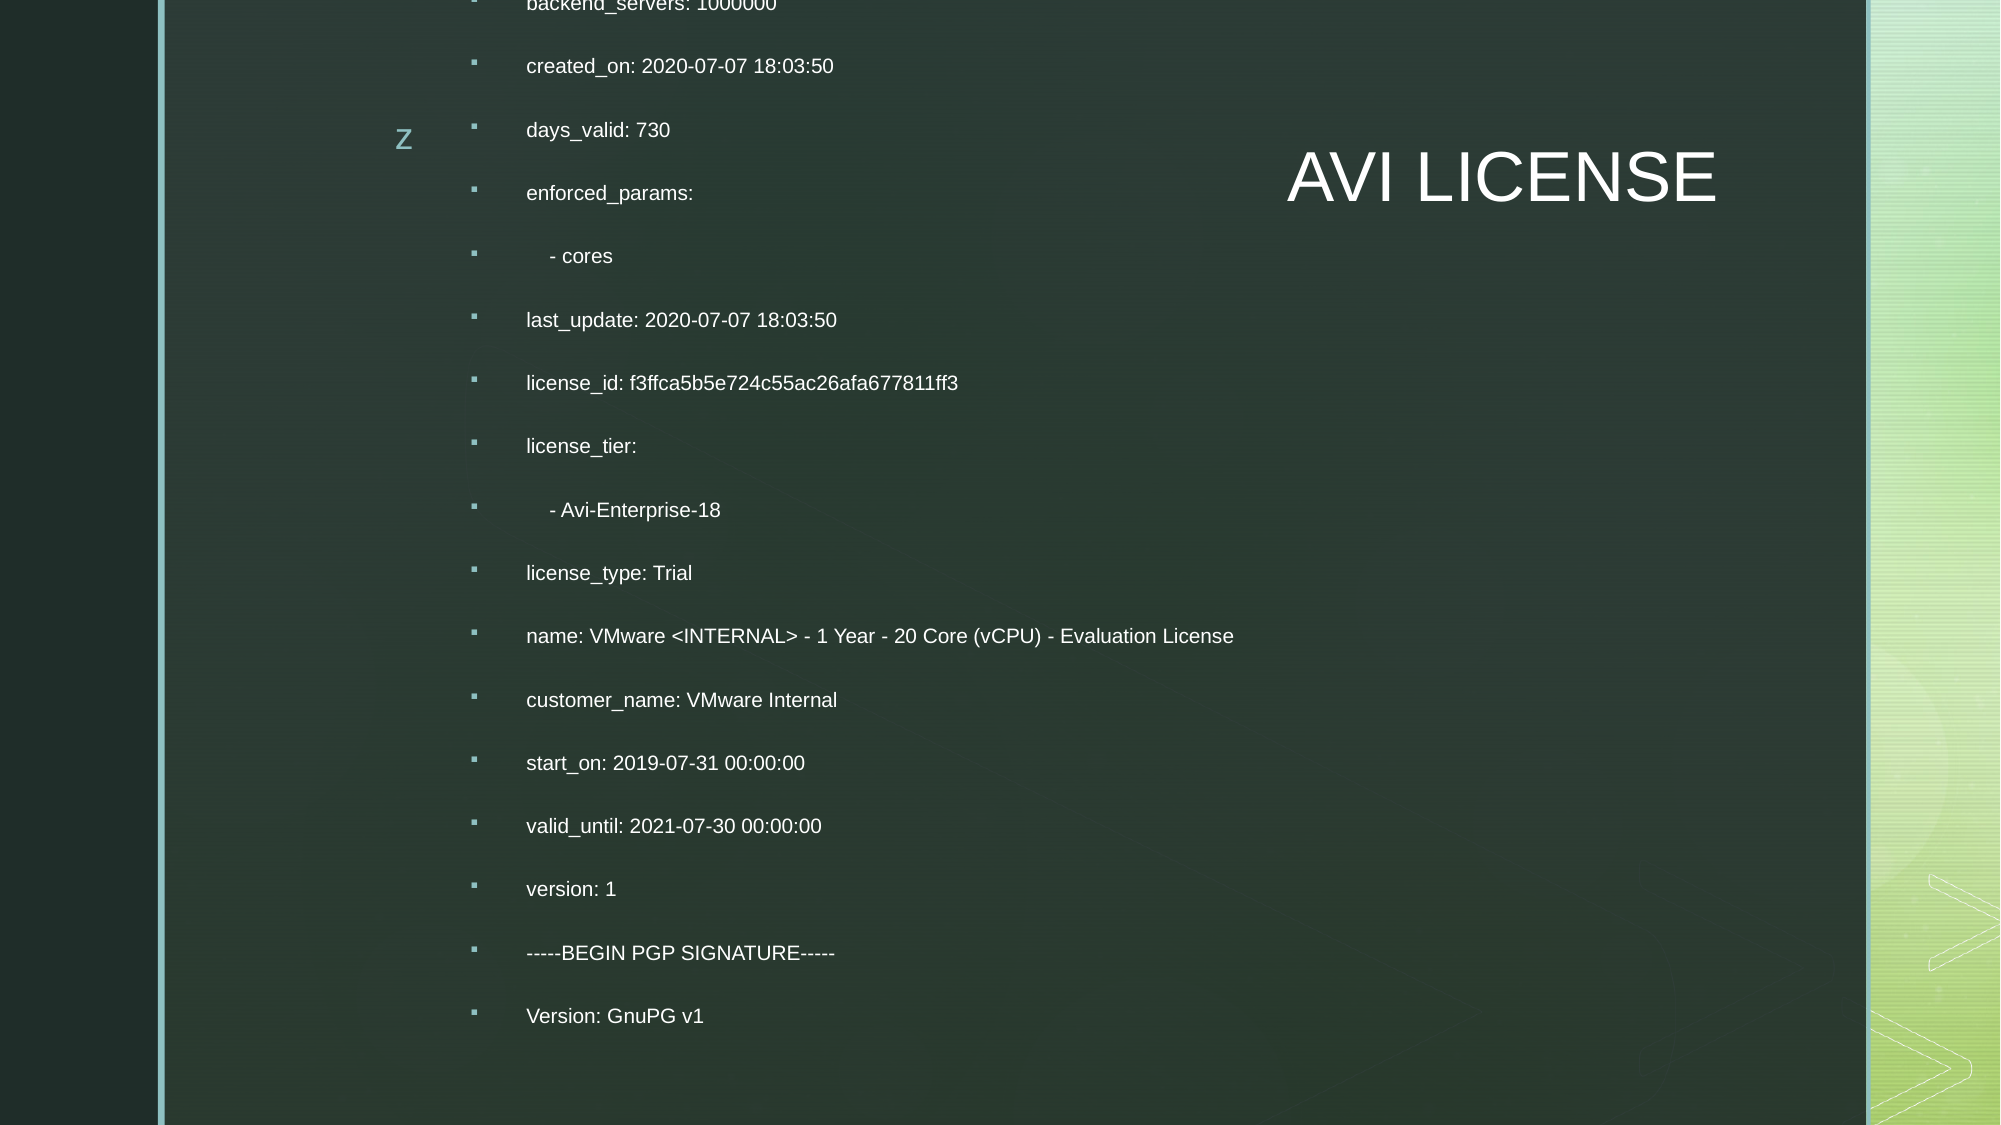

# AVI LICENSE
AVI vault license
==================
https://vault.vmware.com/group/vault-main-library/document-preview/-/document_library/6KC5yhh3TpWl/view_file/49534770

cat f3ffca5b5e724c55ac26afa677811ff3.yml

-----BEGIN PGP SIGNED MESSAGE-----
Hash: SHA1

cores: 20
backend_servers: 1000000
created_on: 2020-07-07 18:03:50
days_valid: 730
enforced_params:
    - cores
last_update: 2020-07-07 18:03:50
license_id: f3ffca5b5e724c55ac26afa677811ff3
license_tier:
    - Avi-Enterprise-18
license_type: Trial
name: VMware <INTERNAL> - 1 Year - 20 Core (vCPU) - Evaluation License
customer_name: VMware Internal
start_on: 2019-07-31 00:00:00
valid_until: 2021-07-30 00:00:00
version: 1
-----BEGIN PGP SIGNATURE-----
Version: GnuPG v1

iQIcBAEBAgAGBQJfBLkGAAoJEGvzPn2hCUfBmUwP/3zwPTZw+7Rt4g3ar4JXygjm
1pdf9pyyo15FhDP0FFTHvYNeSs0BdHh4tB4h05ZO+ZpIg2rJ/hxJ56VrhIVPhmIk
FOb+UrYDTbDPShh6oXQ5nuDe77ydxNbbAG8vxbT673LgrX1npg9K7Gkvsz55DDh+
aCZBeZkitZVftbFRIkk9w0ysfwtcDsLkvzOS+jyU6cTMLOlNceOGn6hpELbkWLYR
L/qpdllEYdp5vSl1kk5hcyQgUWzw7g9Lti4KhhyH7Ooktv8l33JhT6O5M8OGNomX
SvSC1hCeKS8j49ZBLL85+Tg2iG2+ulSY+1j2NFyWvEwDYTK7W/YWqxIrB5bg7VcS
onyIdLZl8P3tAbI2602SIMWEIQIV88vAmetkJJNnM8GBgmcjvkUQqMi0Suq8G94b
Xfk7nIjpteQh3eNPY3zGndTNtHgO53WTEFUHx4JNelIaXhlQUxTVWPoUGBpGy2Qa
LAxdny30O23ccD9KYtQF6/ancVE/ozwIywarcWz5uMMZlQD/8WJCf4GL4lenSPUR
3cF24u1KJNsfu0xGWFUMIWR34B7gfGKnCqVwNm+Kvj0OT439hHbUX2b30rd8yKA2
mKHwLfeXqnGfwdCiUVTSqQbtaiGI79bHv2lqWLLX7IjRYgDPEceNMu3YB7tLvirE
vF9aE4umQYZnAFWM2dQI
=atNm
-----END PGP SIGNATURE-----